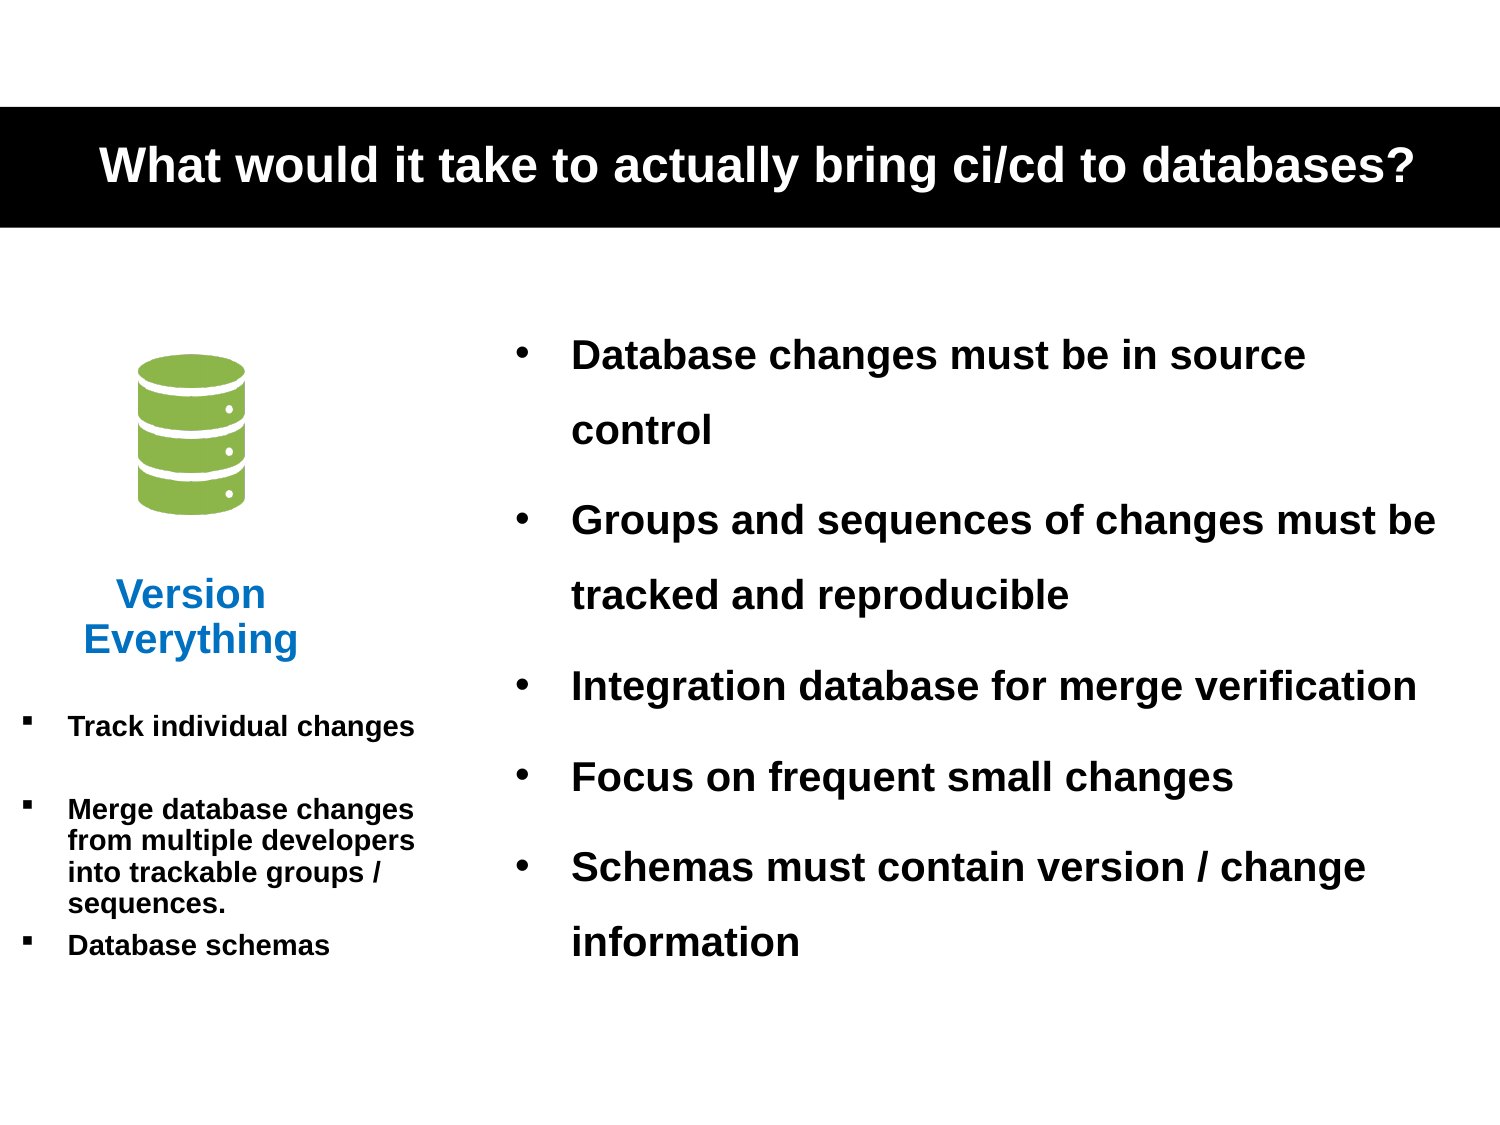

# What would it take to actually bring ci/cd to databases?

Database changes must be in source control
Groups and sequences of changes must be tracked and reproducible
Integration database for merge verification
Focus on frequent small changes
Schemas must contain version / change information

Version Everything
Track individual changes

Merge database changes from multiple developers into trackable groups / sequences.
Database schemas